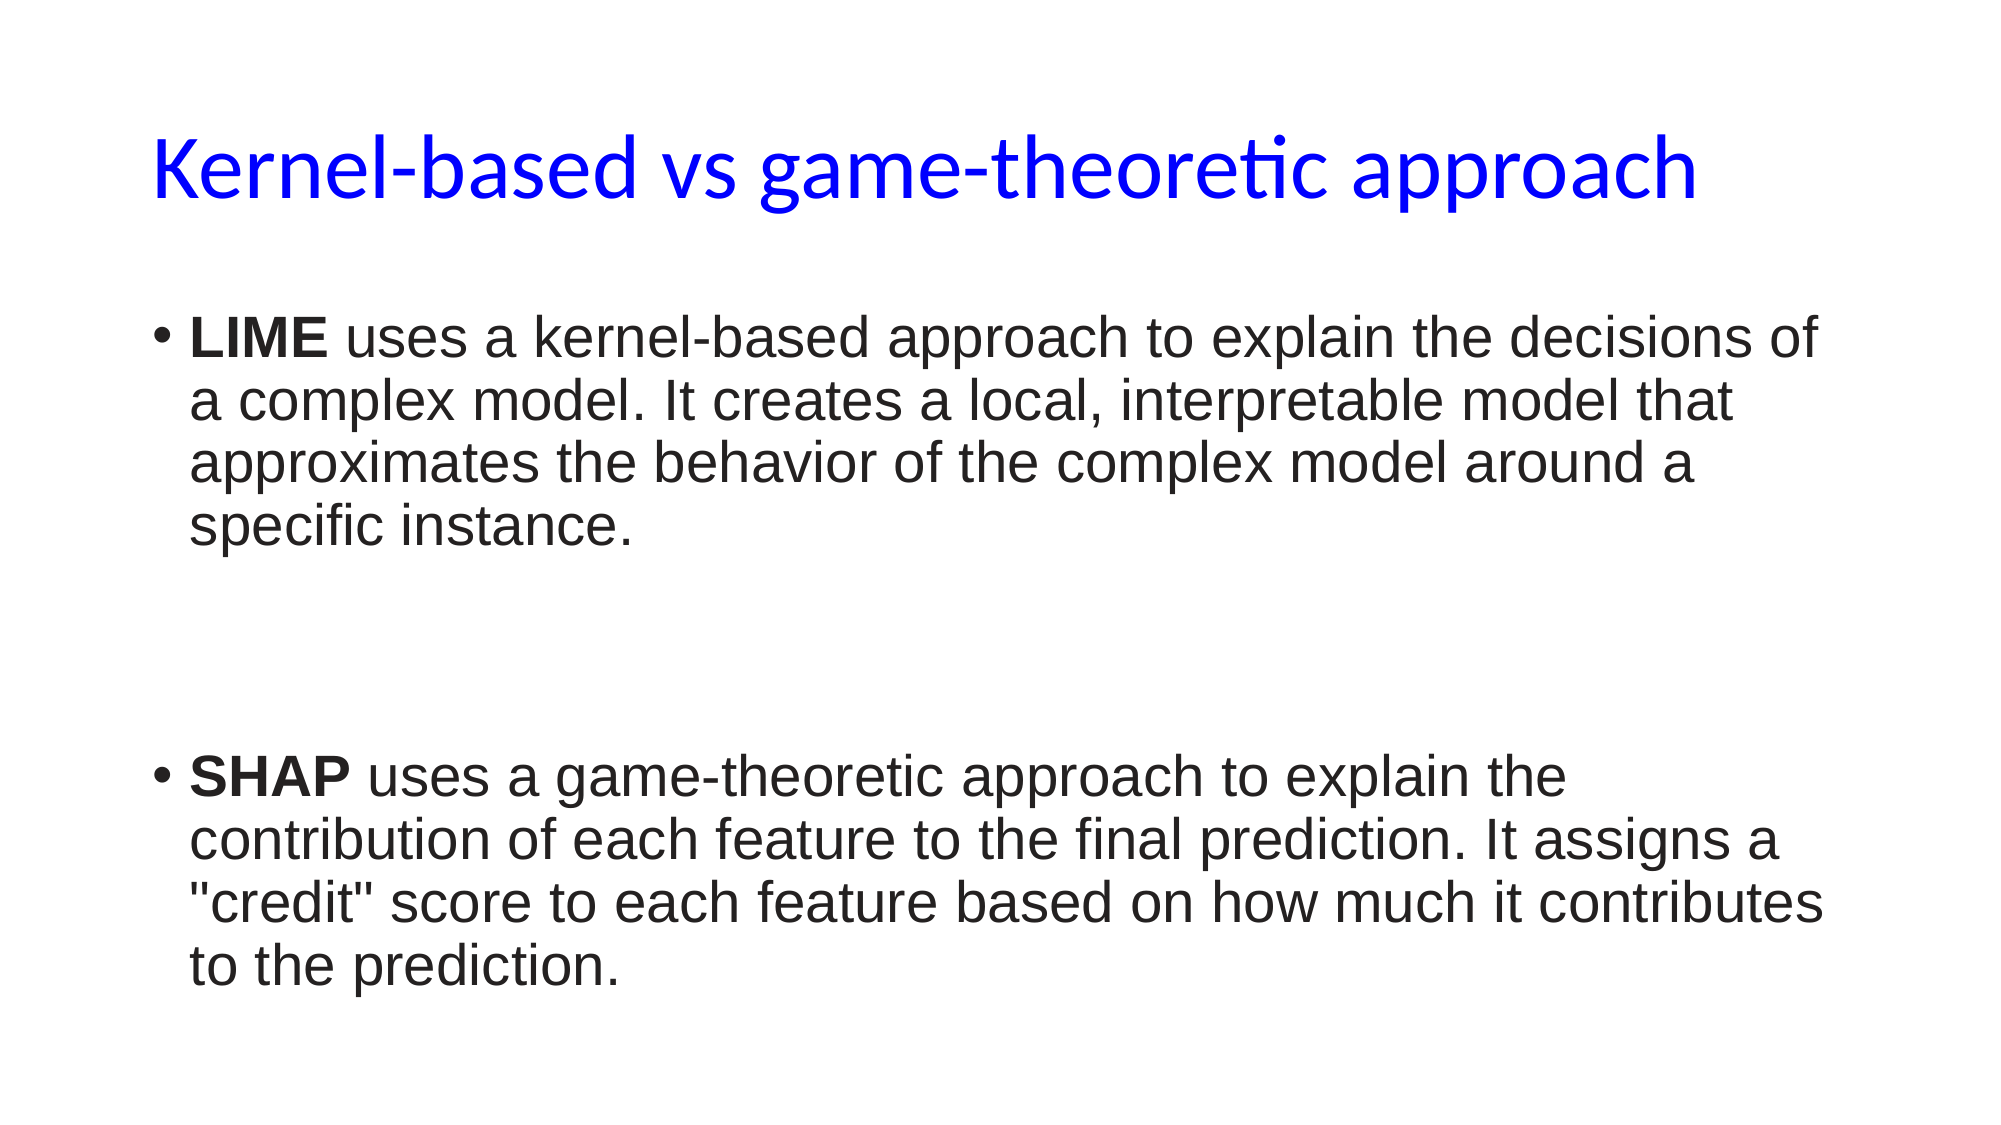

# Kernel-based vs game-theoretic approach
LIME uses a kernel-based approach to explain the decisions of a complex model. It creates a local, interpretable model that approximates the behavior of the complex model around a specific instance.

SHAP uses a game-theoretic approach to explain the contribution of each feature to the final prediction. It assigns a "credit" score to each feature based on how much it contributes to the prediction.